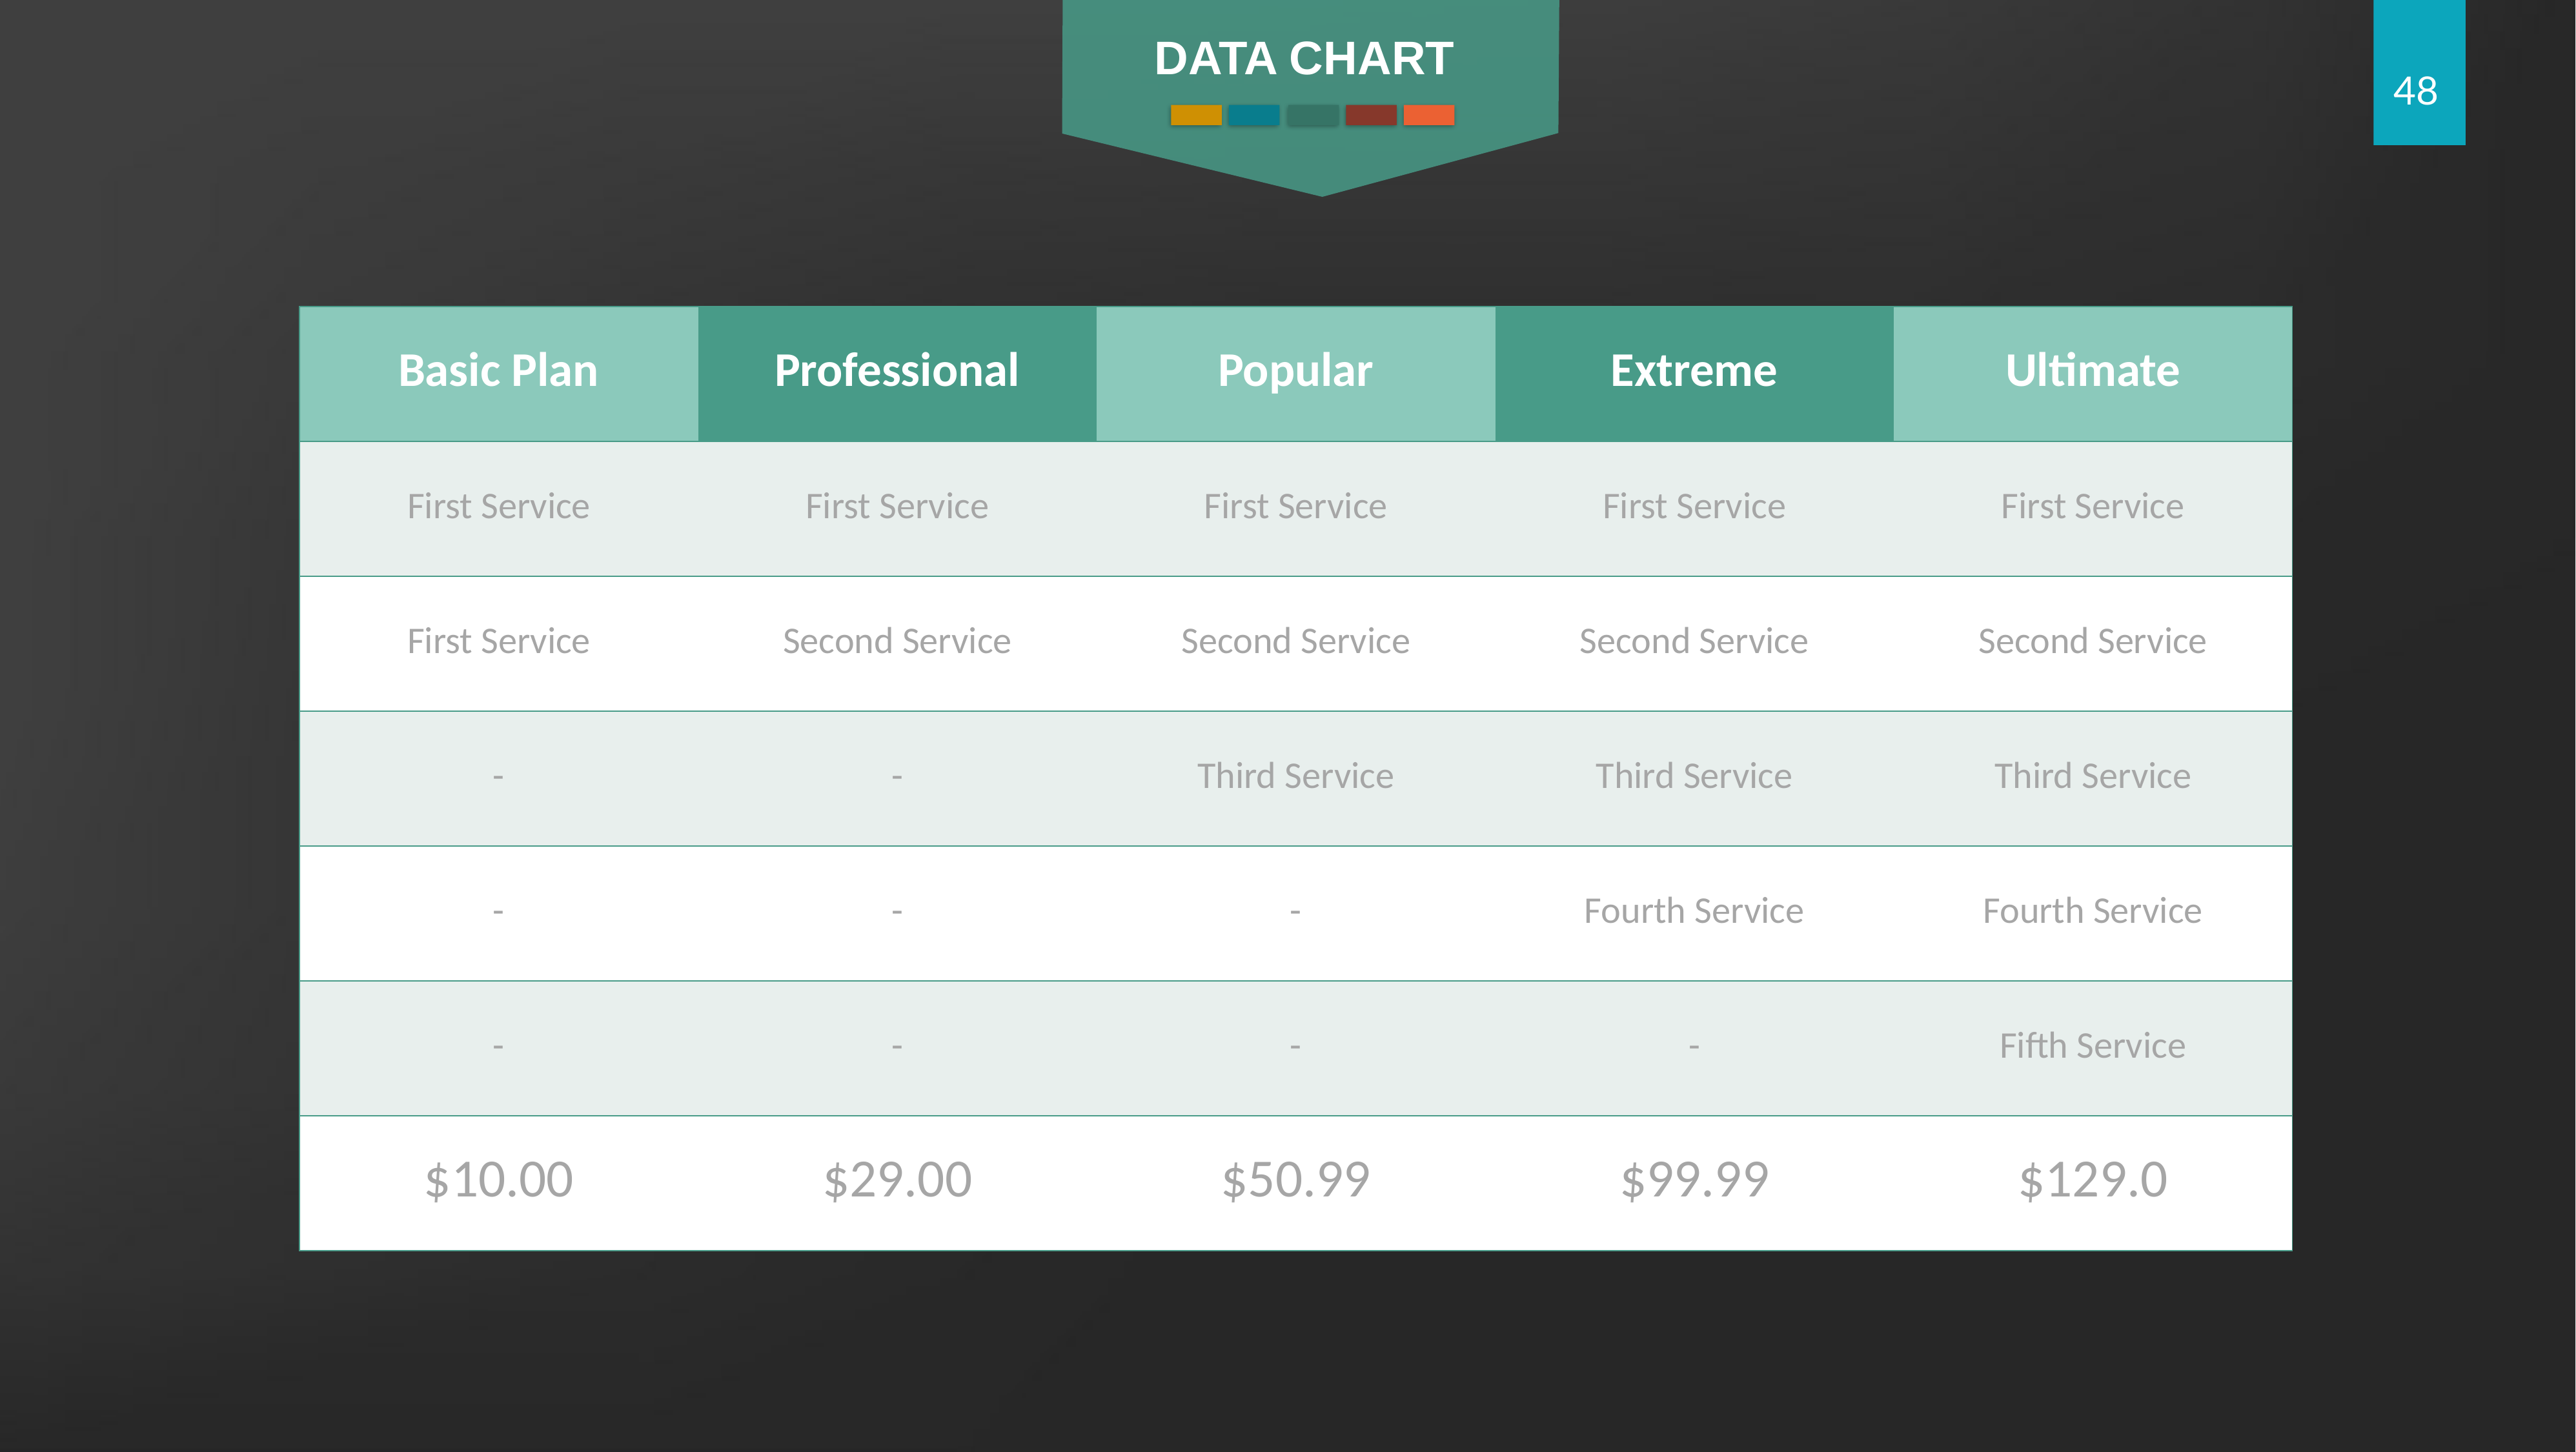

DATA CHART

| Basic Plan | Professional | Popular | Extreme | Ultimate |
| --- | --- | --- | --- | --- |
| First Service | First Service | First Service | First Service | First Service |
| First Service | Second Service | Second Service | Second Service | Second Service |
| - | - | Third Service | Third Service | Third Service |
| - | - | - | Fourth Service | Fourth Service |
| - | - | - | - | Fifth Service |
| $10.00 | $29.00 | $50.99 | $99.99 | $129.0 |